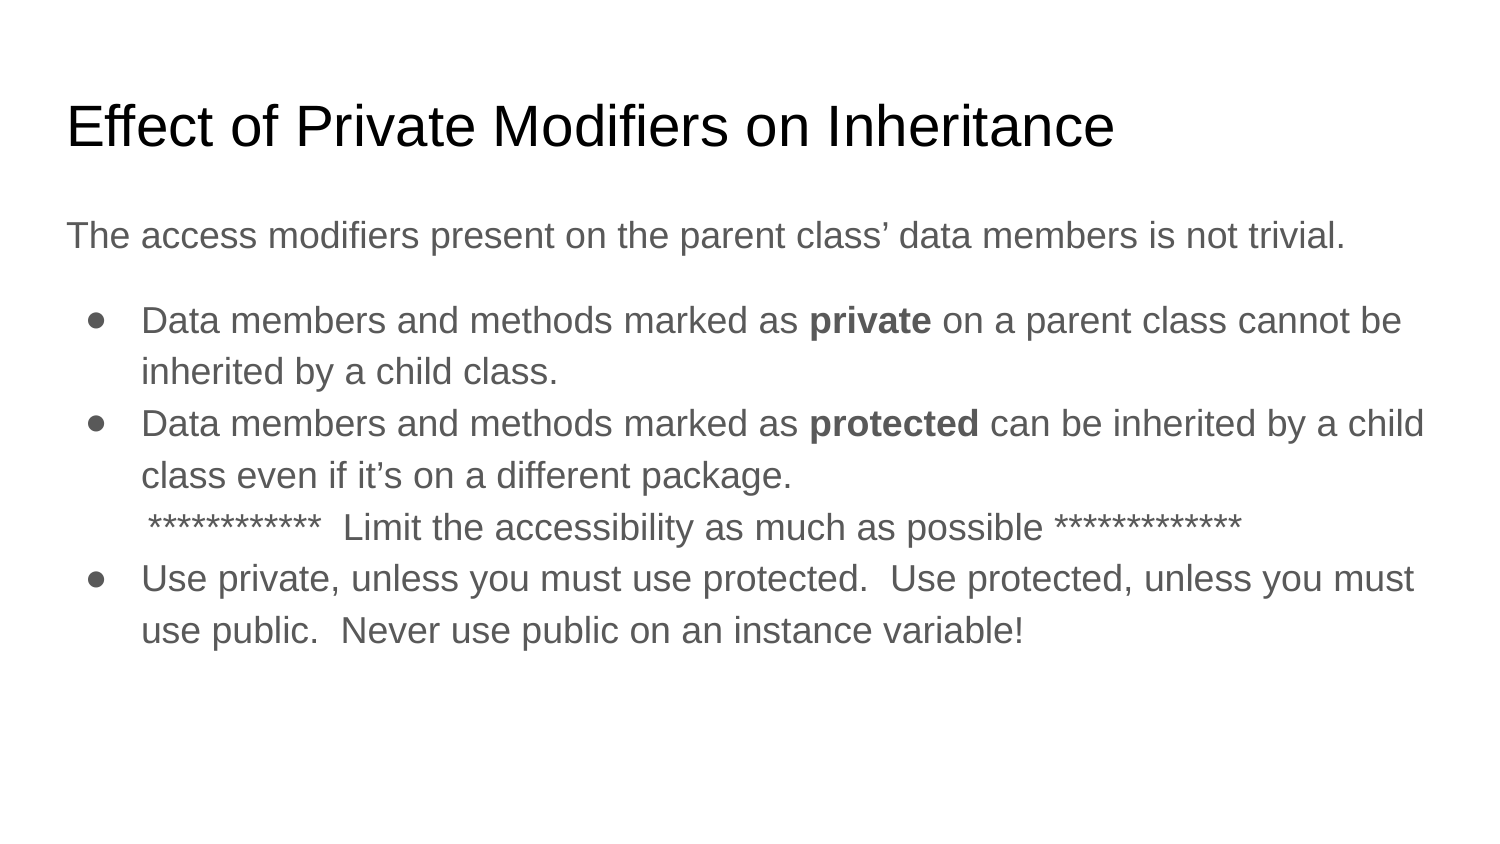

# Effect of Private Modifiers on Inheritance
The access modifiers present on the parent class’ data members is not trivial.
Data members and methods marked as private on a parent class cannot be inherited by a child class.
Data members and methods marked as protected can be inherited by a child class even if it’s on a different package.
      ************  Limit the accessibility as much as possible *************
Use private, unless you must use protected.  Use protected, unless you must use public.  Never use public on an instance variable!